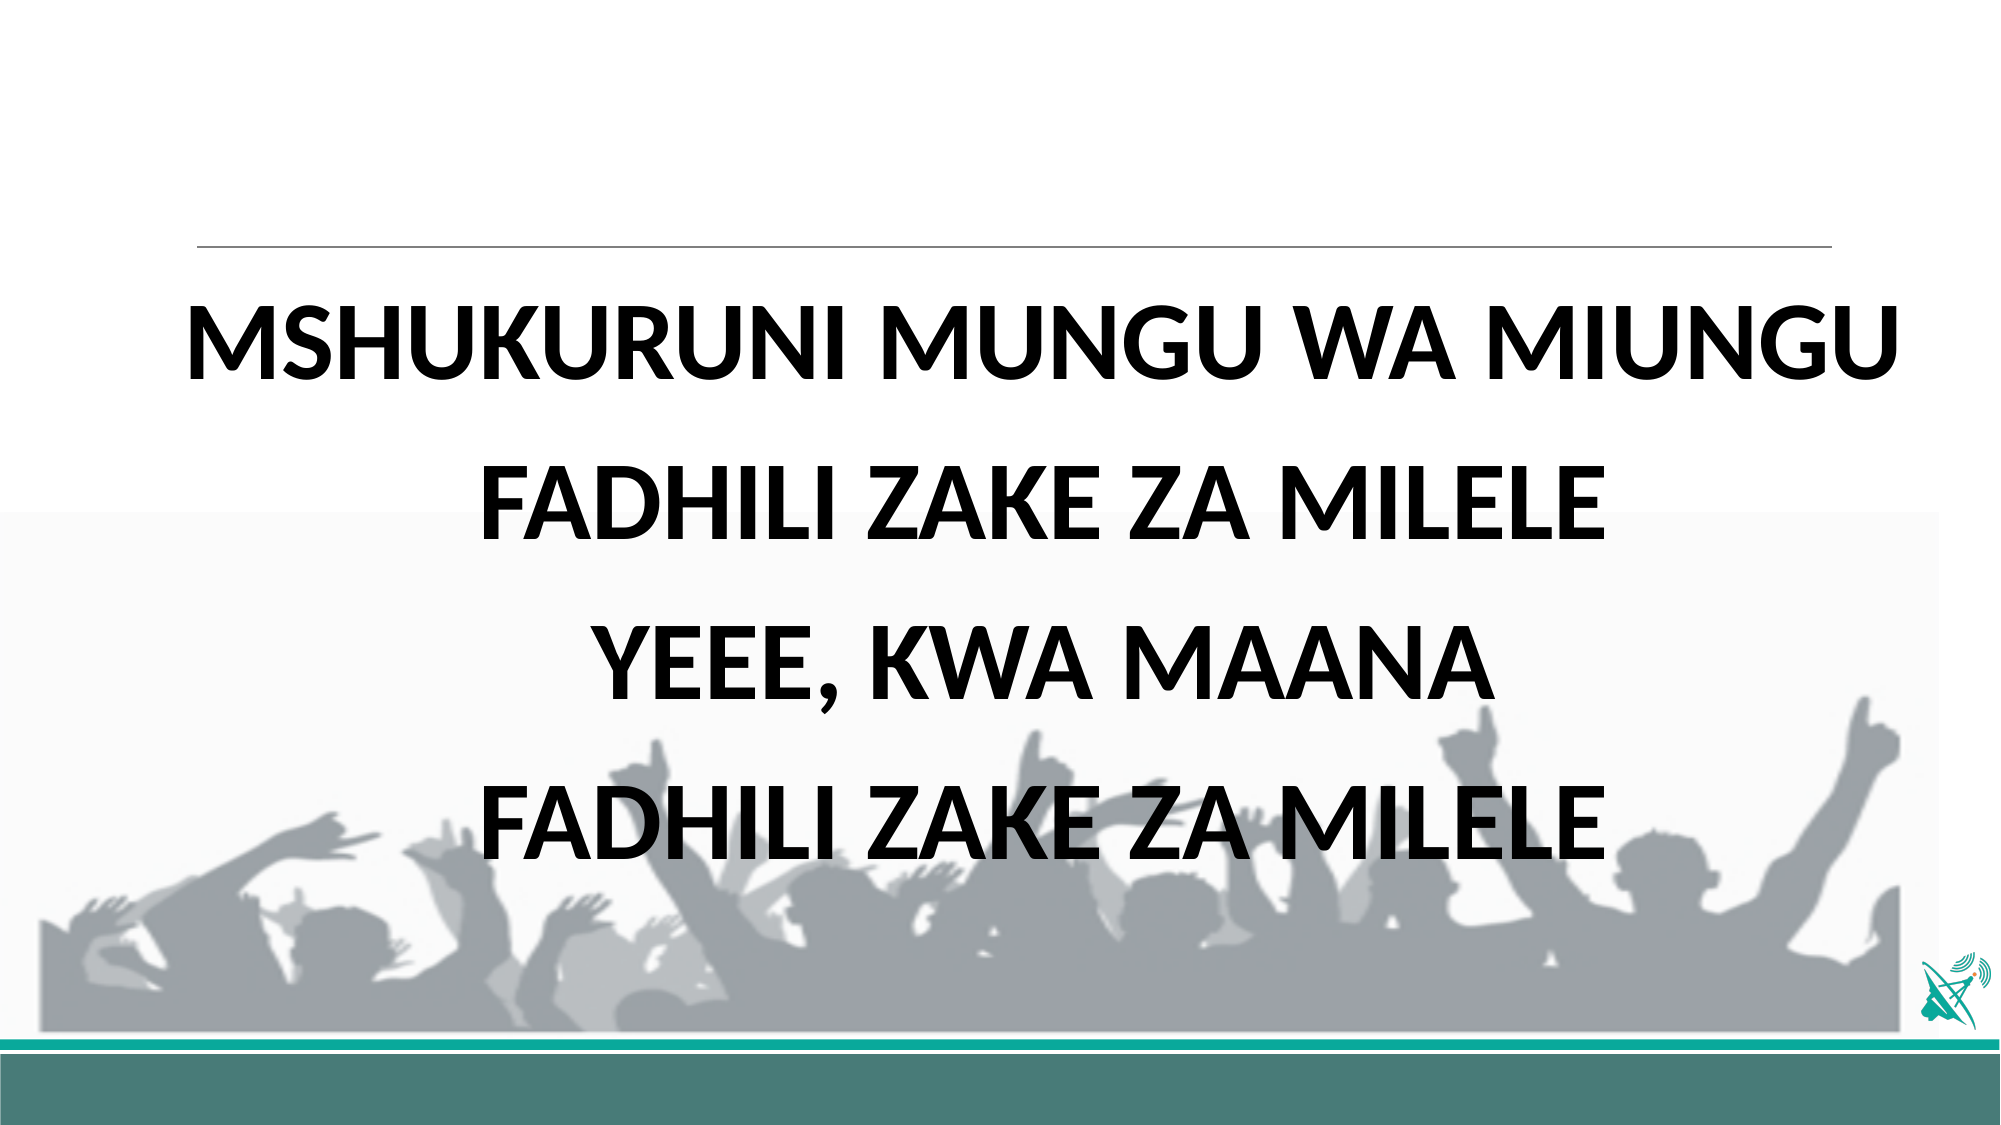

#
MSHUKURUNI MUNGU WA MIUNGU
FADHILI ZAKE ZA MILELE
YEEE, KWA MAANA
FADHILI ZAKE ZA MILELE